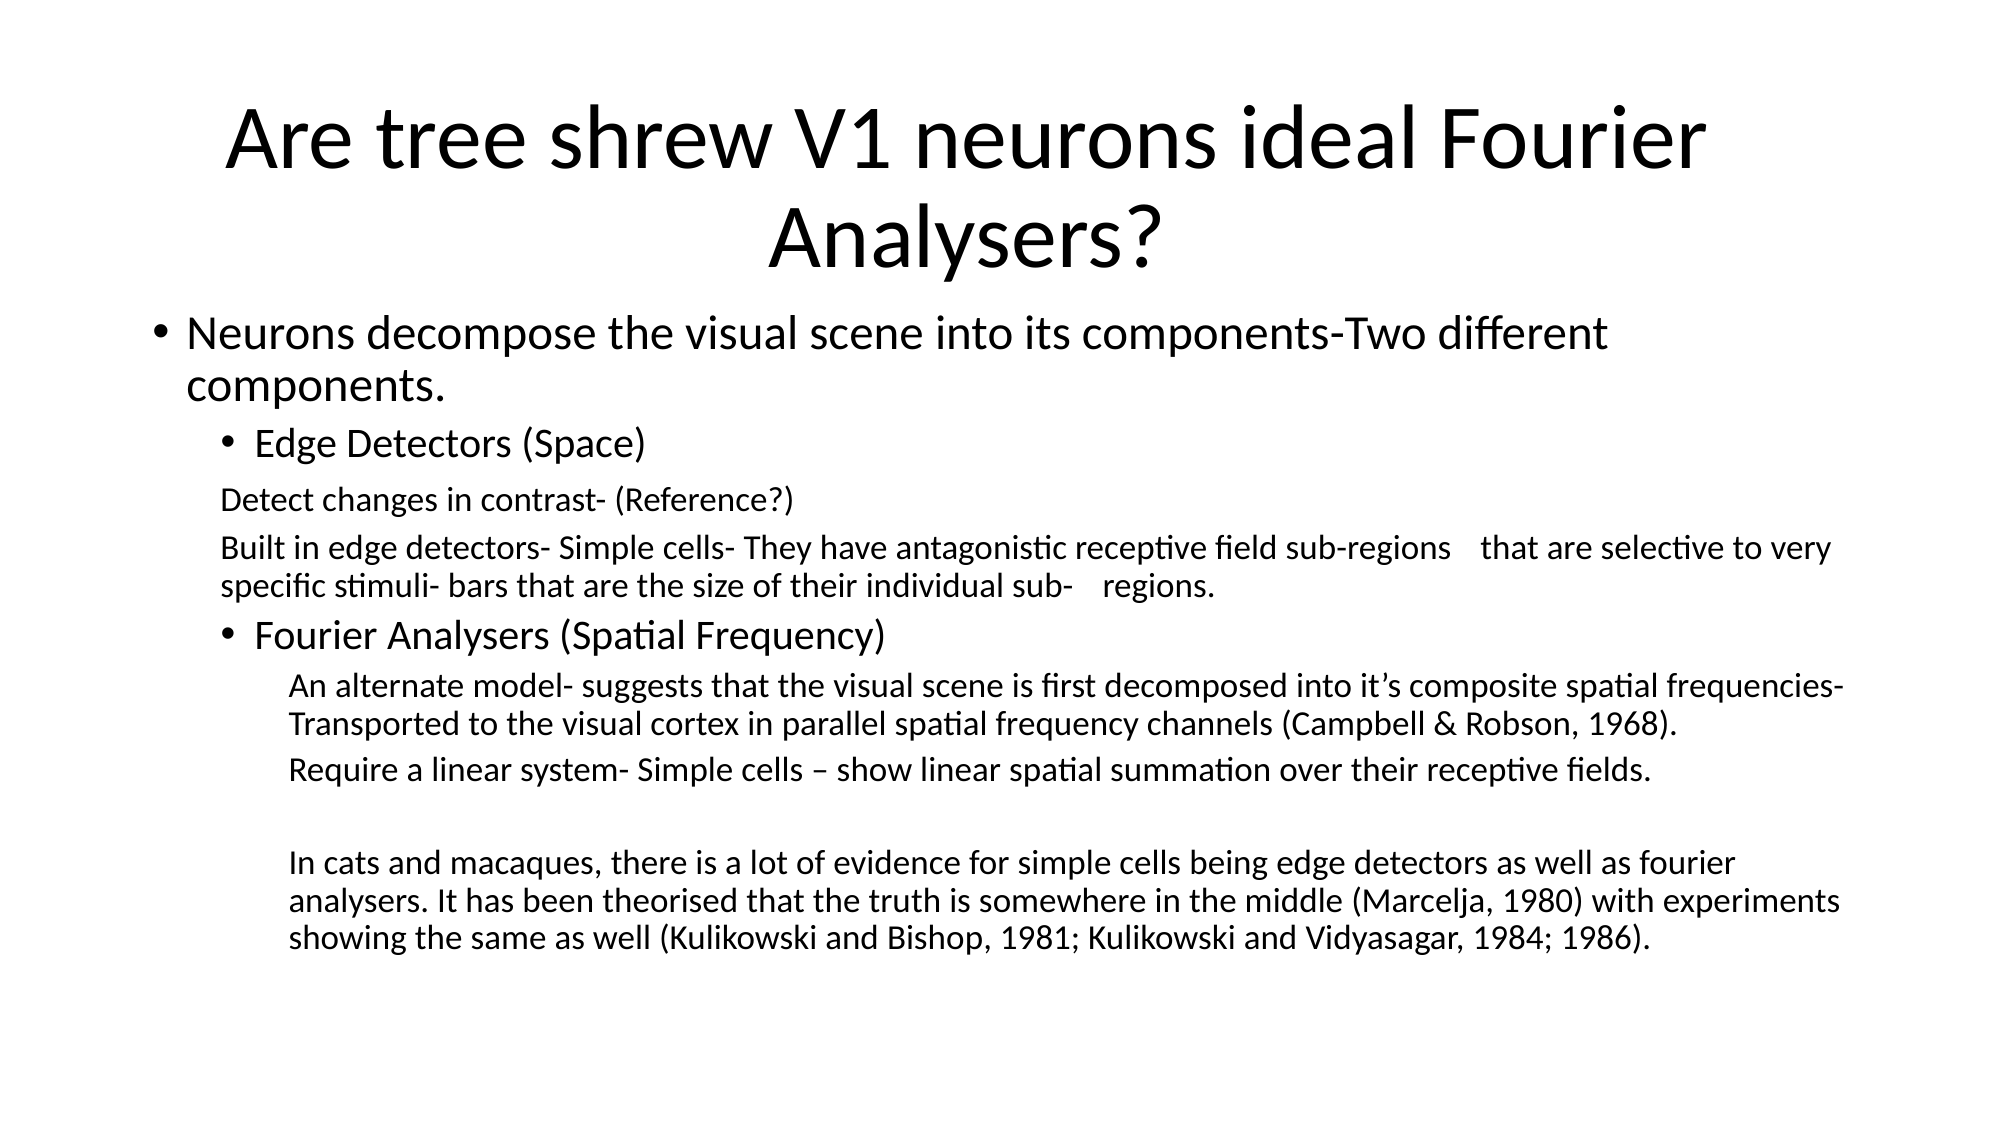

Are tree shrew V1 neurons ideal Fourier Analysers?
Neurons decompose the visual scene into its components-Two different components.
Edge Detectors (Space)
	Detect changes in contrast- (Reference?)
	Built in edge detectors- Simple cells- They have antagonistic receptive field sub-regions 	that are selective to very specific stimuli- bars that are the size of their individual sub-	regions.
Fourier Analysers (Spatial Frequency)
An alternate model- suggests that the visual scene is first decomposed into it’s composite spatial frequencies- Transported to the visual cortex in parallel spatial frequency channels (Campbell & Robson, 1968).
Require a linear system- Simple cells – show linear spatial summation over their receptive fields.

In cats and macaques, there is a lot of evidence for simple cells being edge detectors as well as fourier analysers. It has been theorised that the truth is somewhere in the middle (Marcelja, 1980) with experiments showing the same as well (Kulikowski and Bishop, 1981; Kulikowski and Vidyasagar, 1984; 1986).